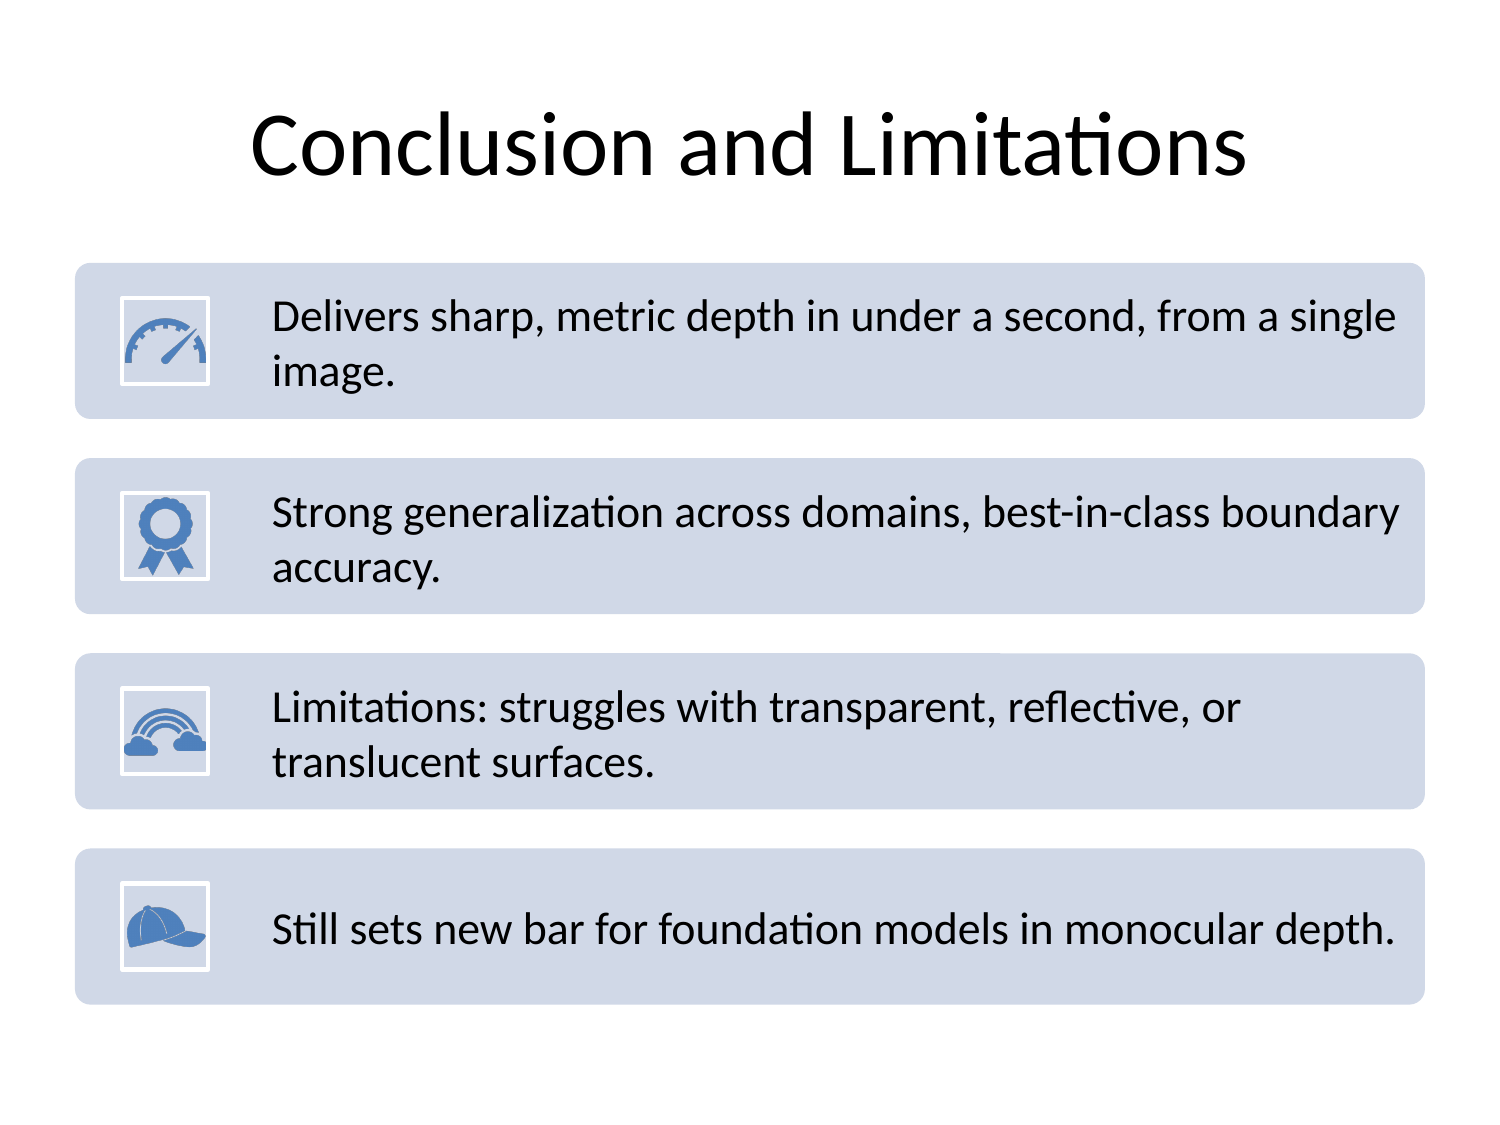

# Conclusion and Limitations
Delivers sharp, metric depth in under a second, from a single image.
Strong generalization across domains, best-in-class boundary accuracy.
Limitations: struggles with transparent, reflective, or translucent surfaces.
Still sets new bar for foundation models in monocular depth.